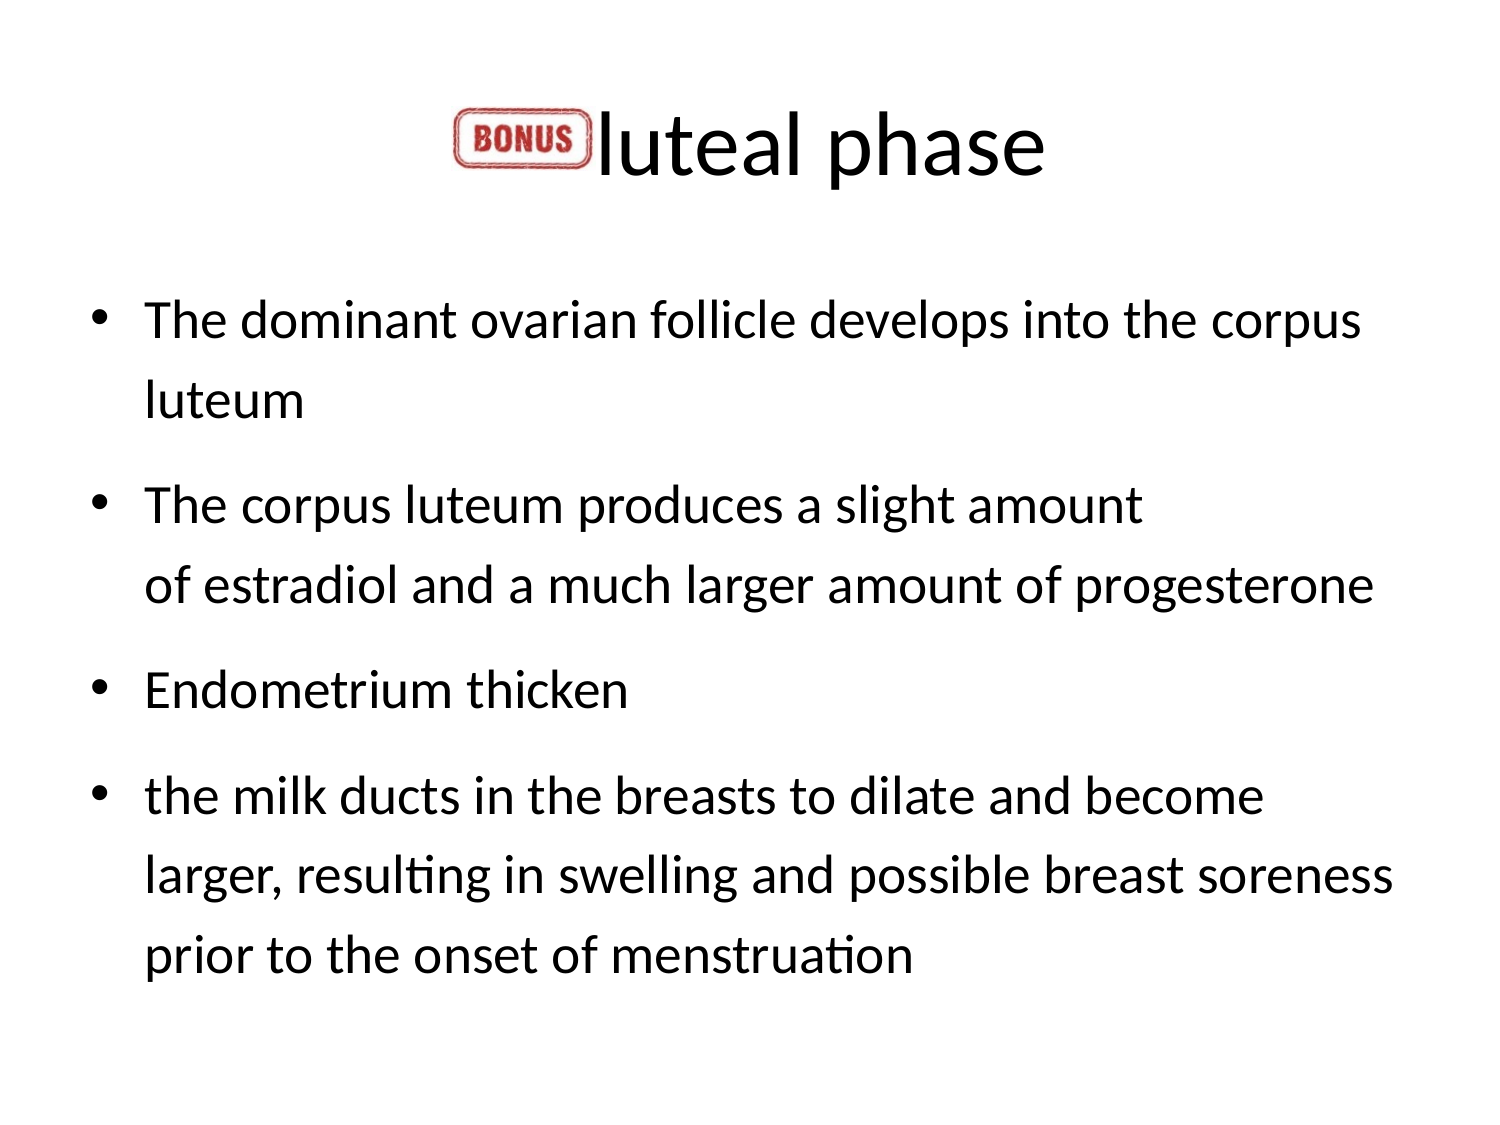

# luteal phase
The dominant ovarian follicle develops into the corpus luteum
The corpus luteum produces a slight amount of estradiol and a much larger amount of progesterone
Endometrium thicken
the milk ducts in the breasts to dilate and become larger, resulting in swelling and possible breast soreness prior to the onset of menstruation